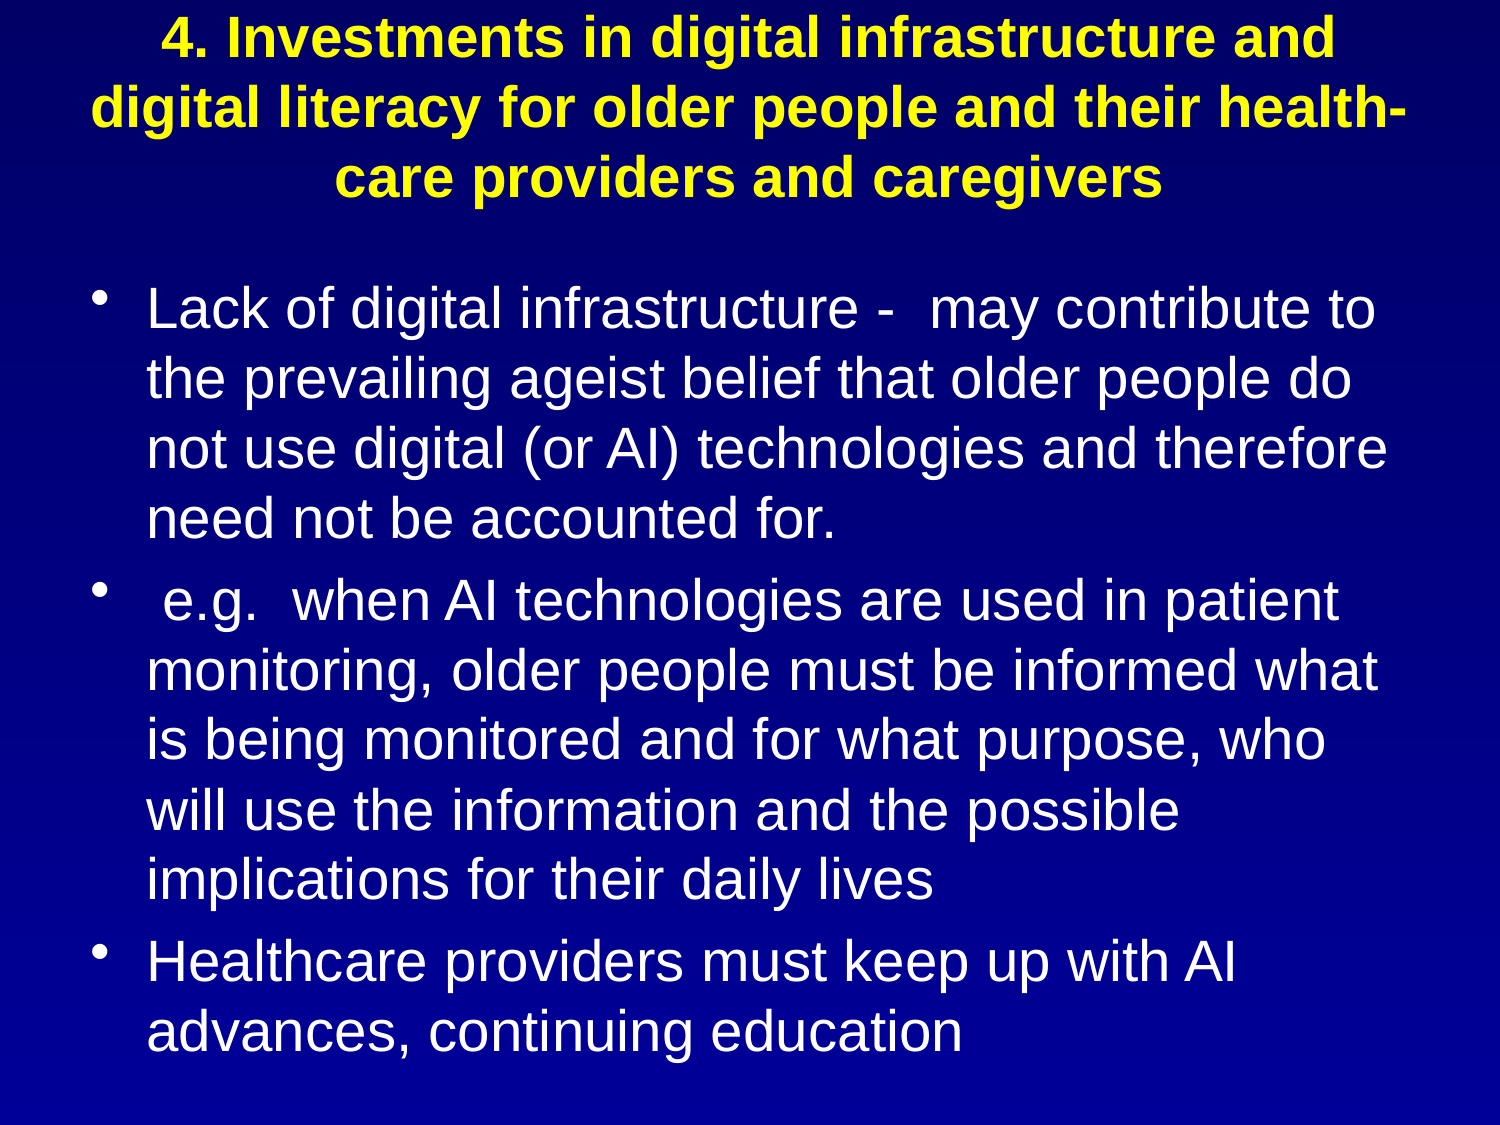

# 4. Investments in digital infrastructure and digital literacy for older people and their health-care providers and caregivers
Lack of digital infrastructure -  may contribute to the prevailing ageist belief that older people do not use digital (or AI) technologies and therefore need not be accounted for.
 e.g.  when AI technologies are used in patient monitoring, older people must be informed what is being monitored and for what purpose, who will use the information and the possible implications for their daily lives
Healthcare providers must keep up with AI advances, continuing education